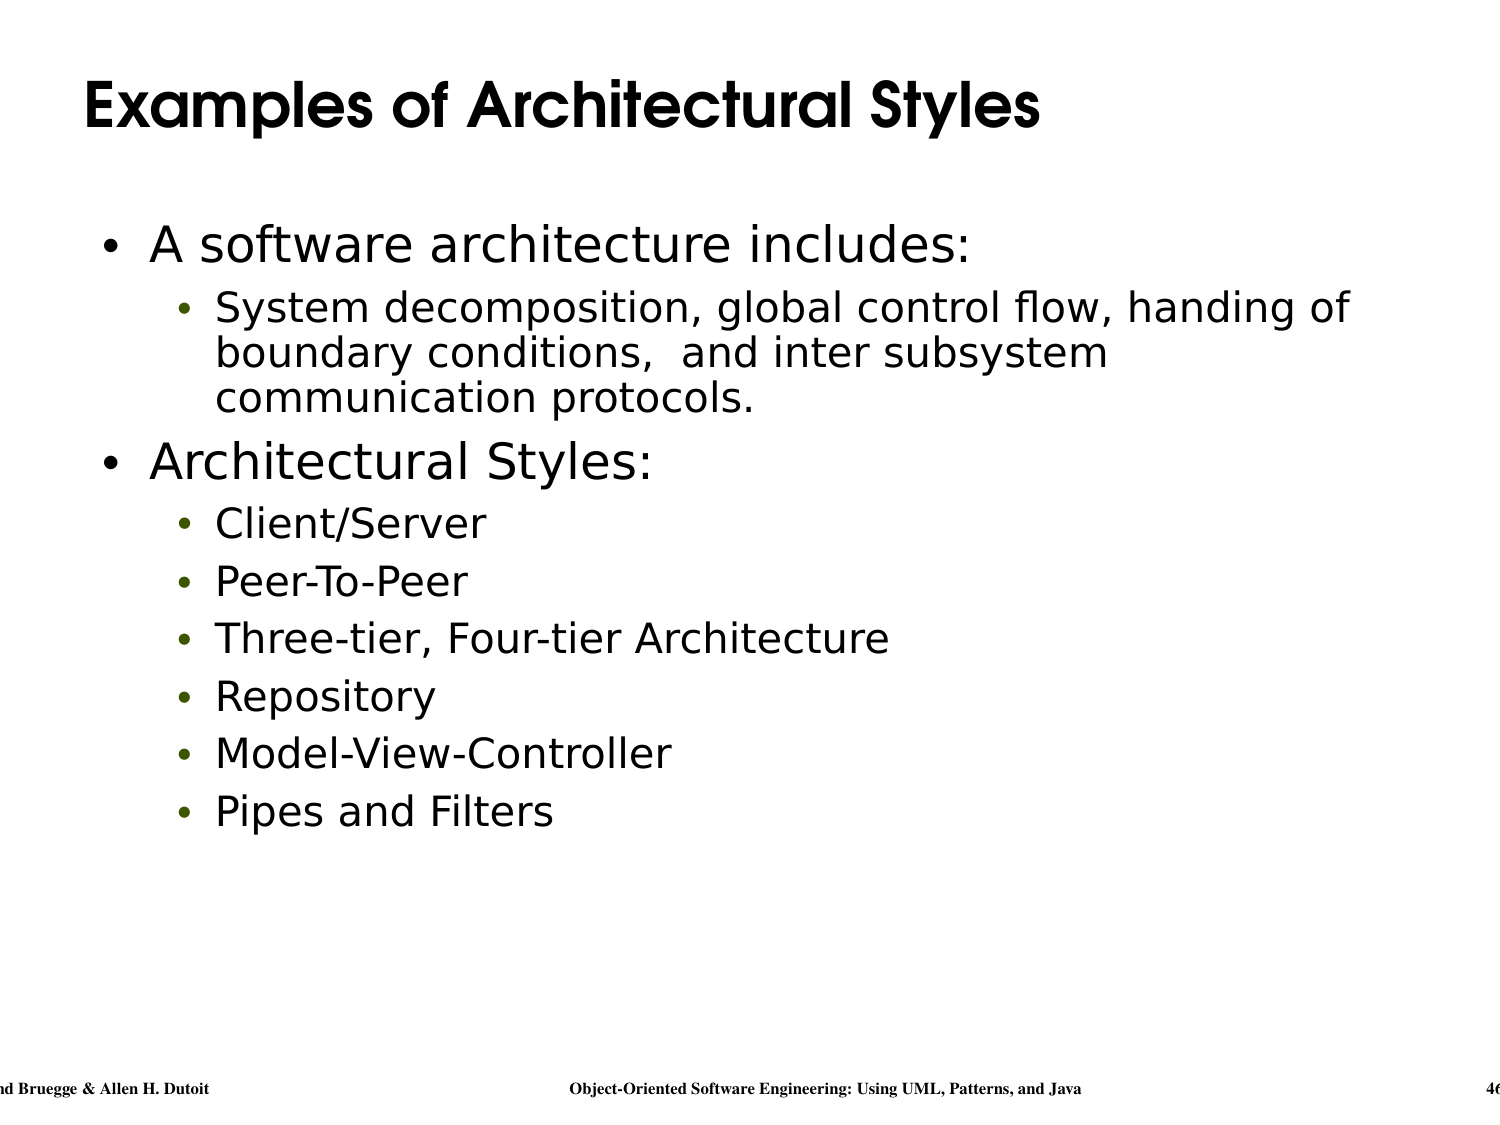

# Examples of Architectural Styles
A software architecture includes:
System decomposition, global control flow, handing of boundary conditions,  and inter subsystem communication protocols.
Architectural Styles:
Client/Server
Peer-To-Peer
Three-tier, Four-tier Architecture
Repository
Model-View-Controller
Pipes and Filters